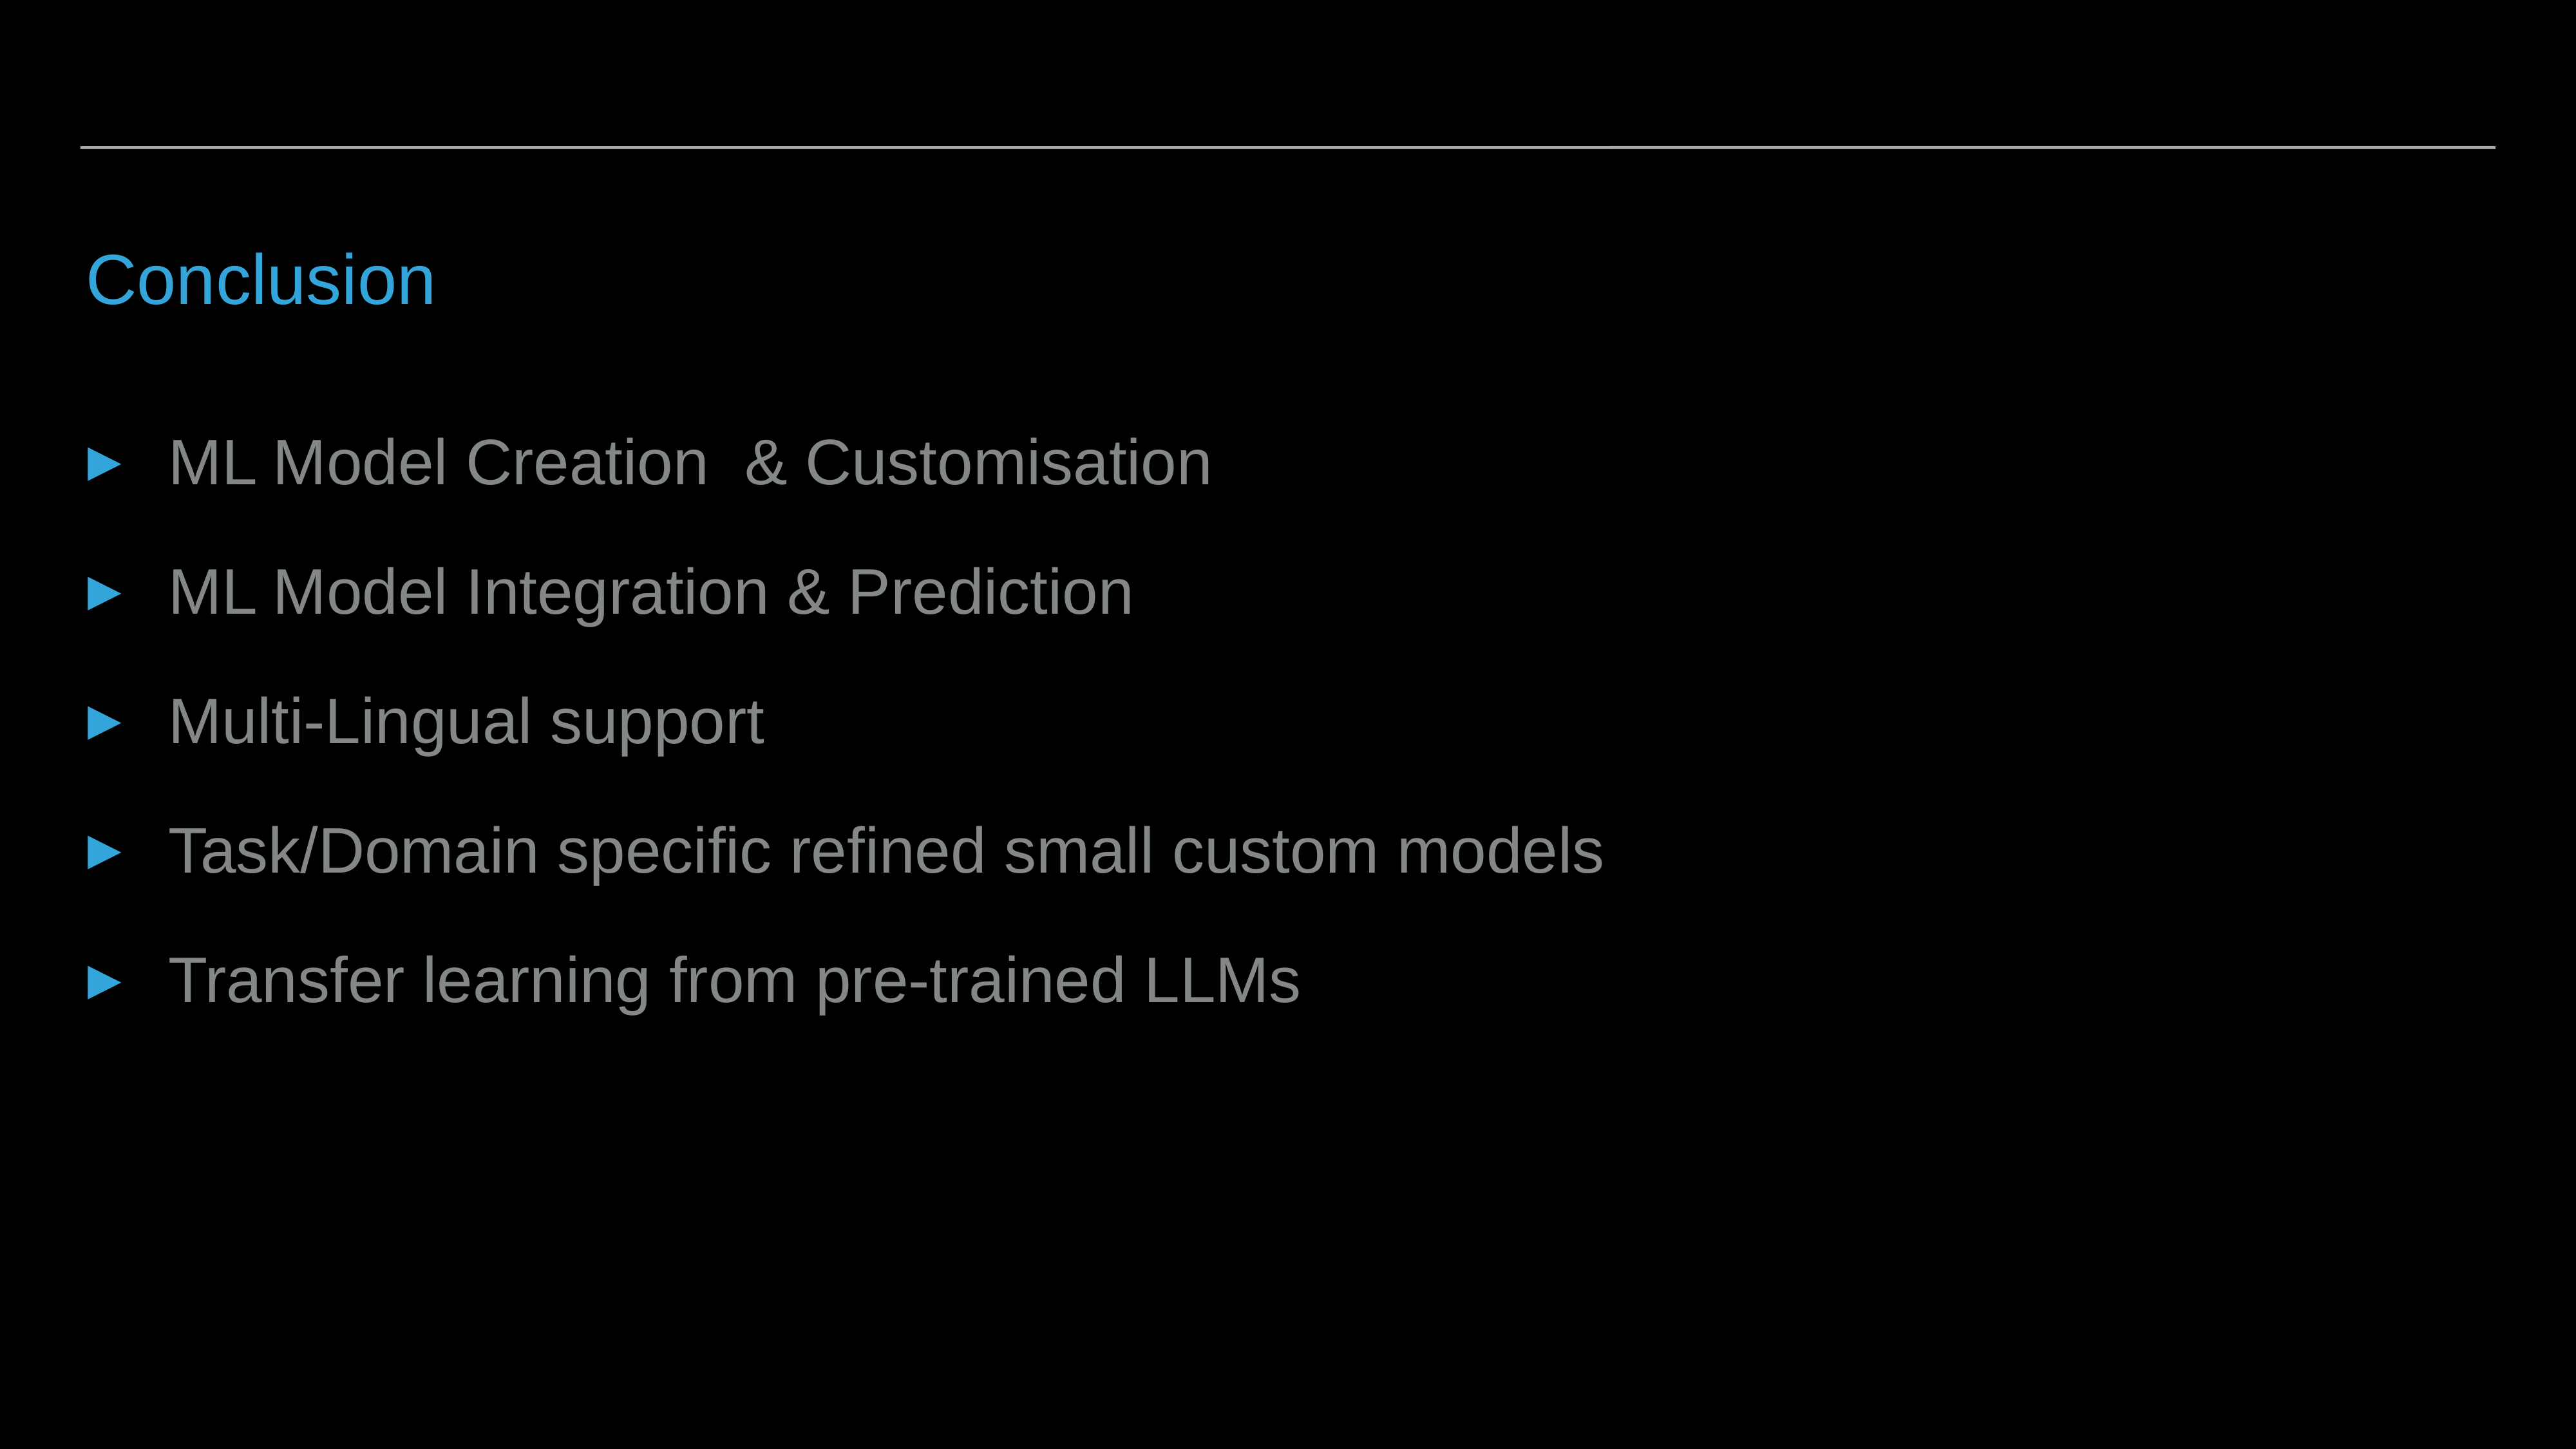

# Conclusion
ML Model Creation  & Customisation
ML Model Integration & Prediction
Multi-Lingual support
Task/Domain specific refined small custom models
Transfer learning from pre-trained LLMs